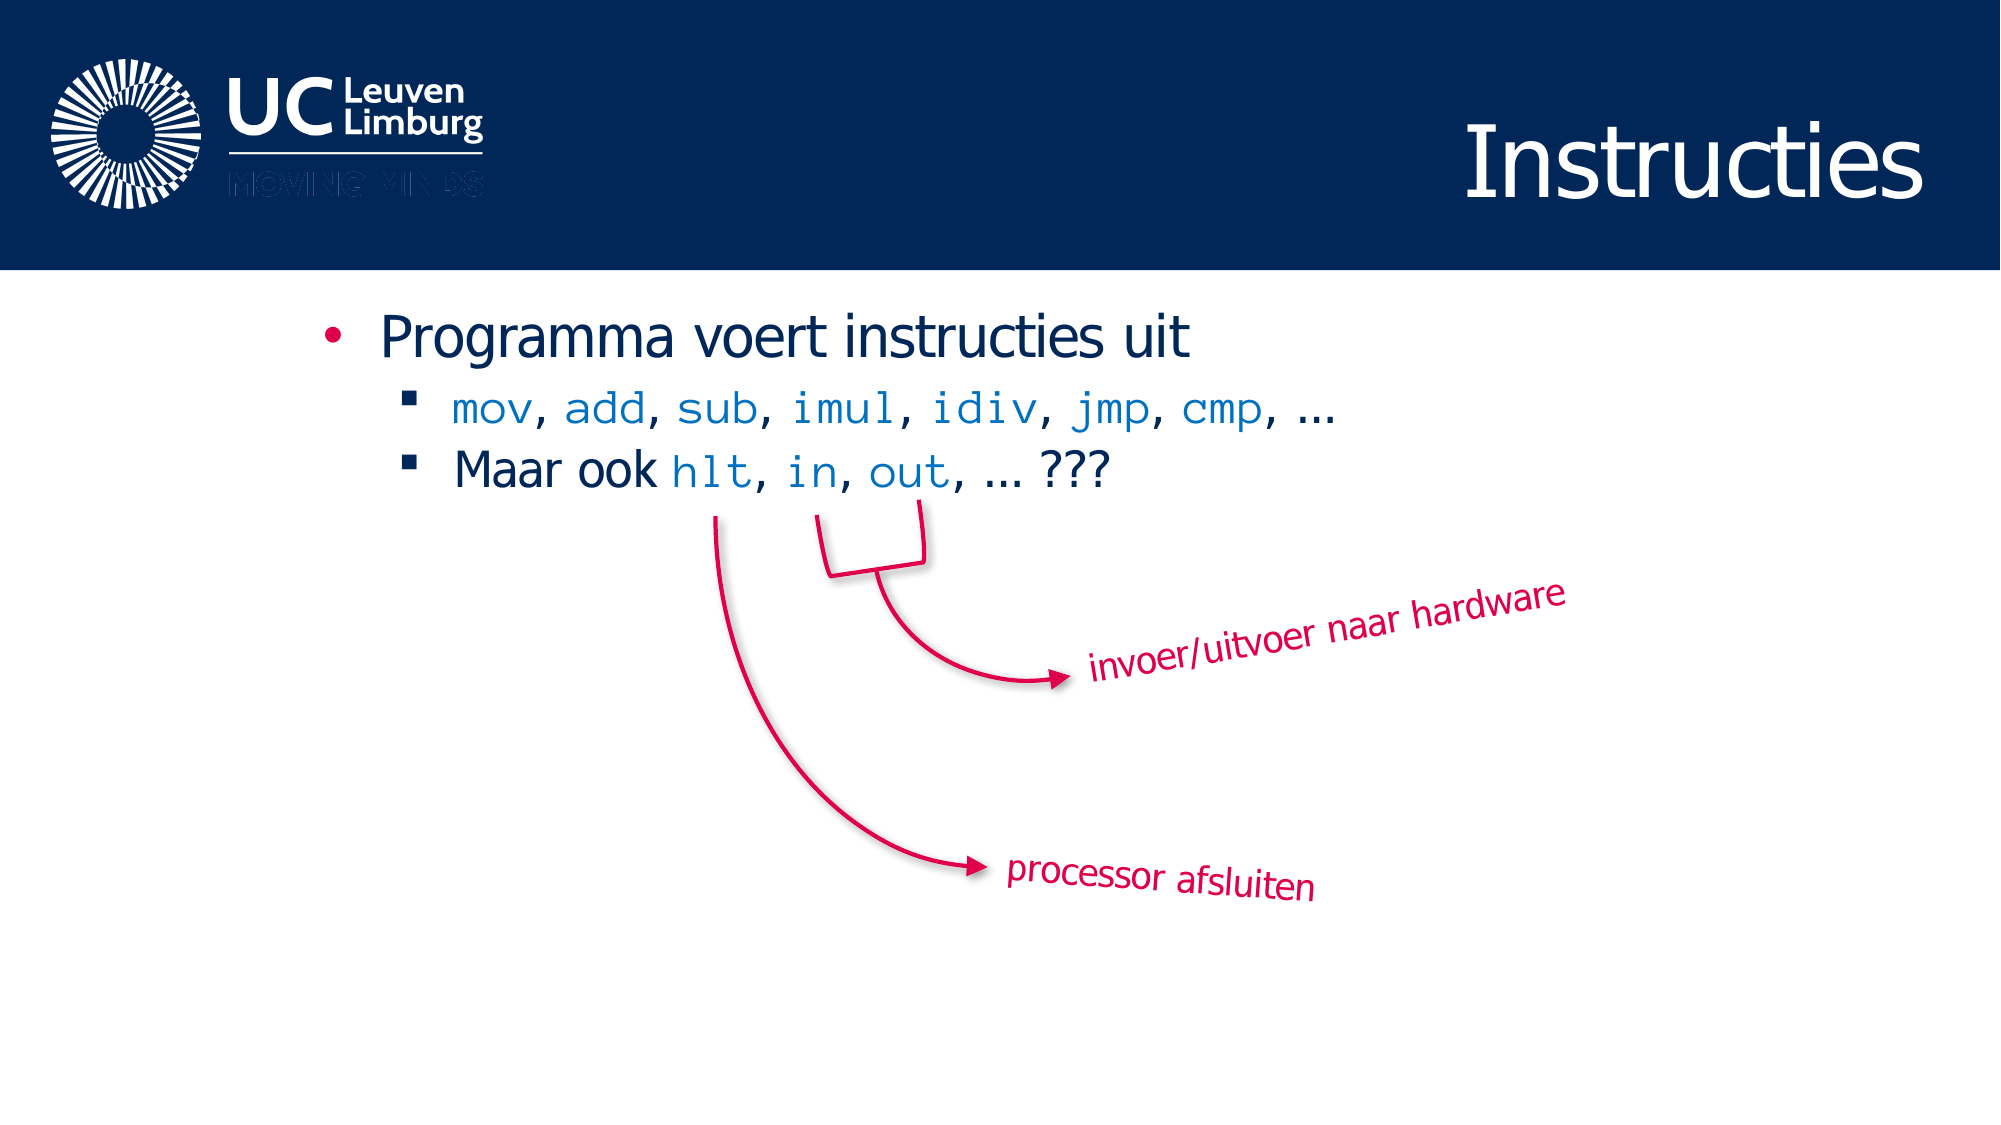

# Instructies

Programma voert instructies uit
mov, add, sub, imul, idiv, jmp, cmp, …
Maar ook hlt, in, out, … ???

invoer/uitvoer naar hardware
processor afsluiten